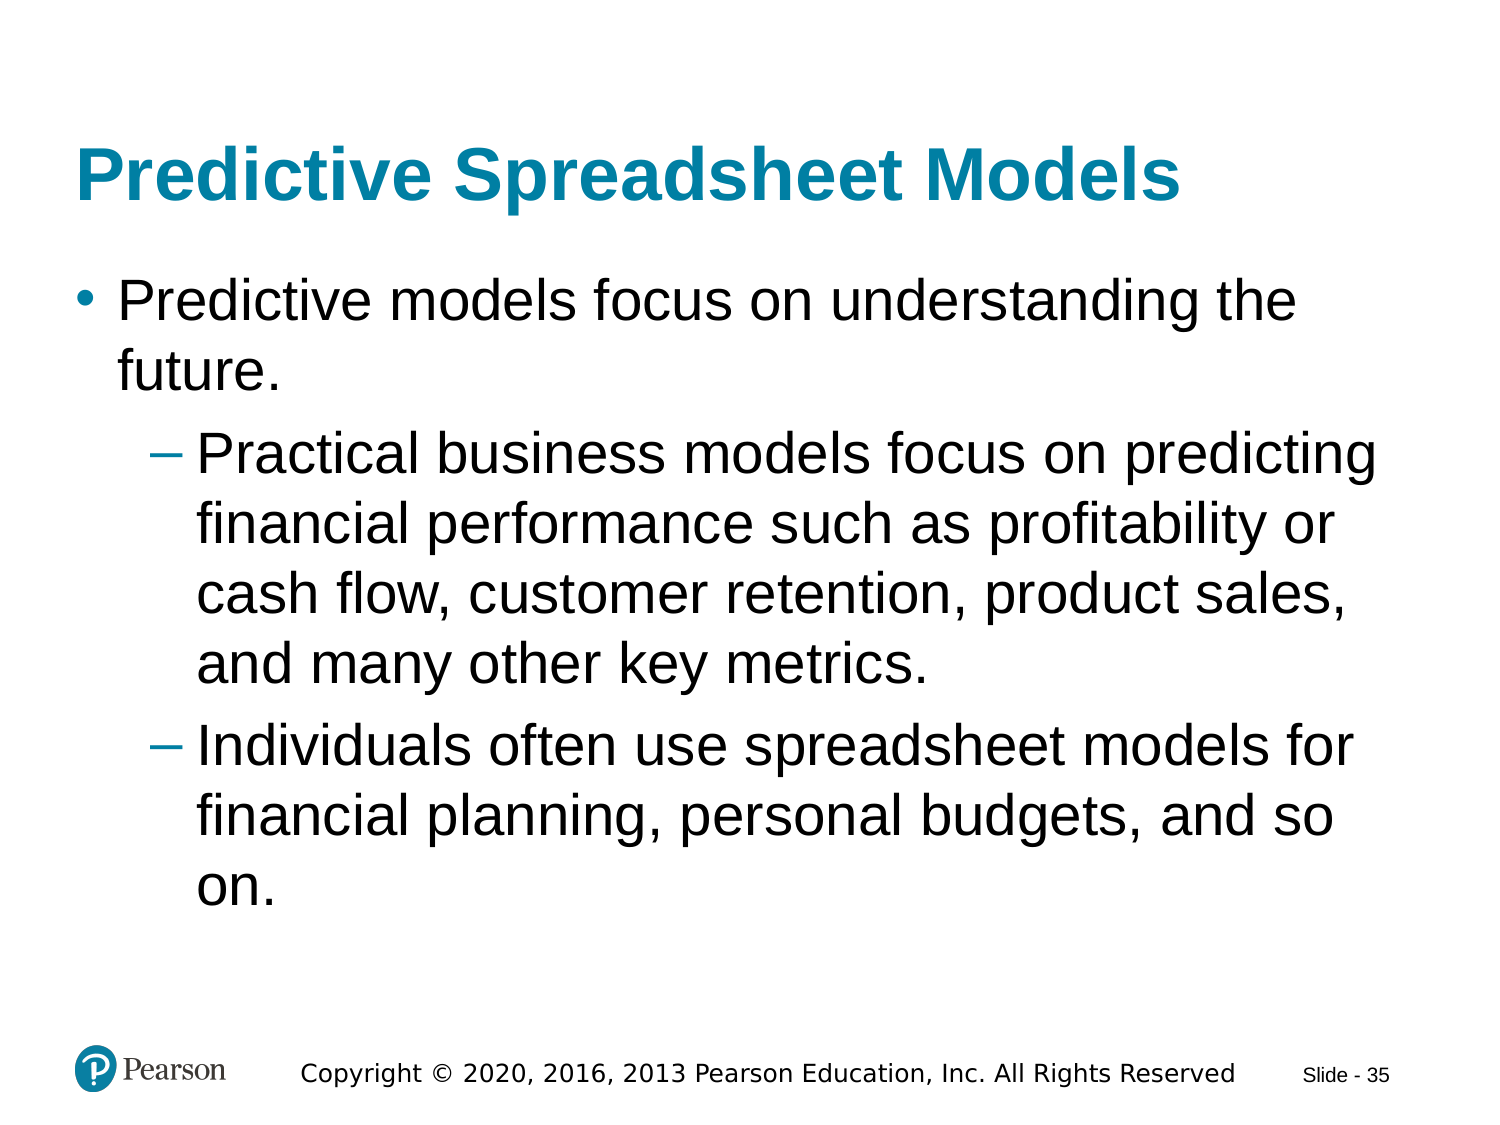

# Predictive Spreadsheet Models
Predictive models focus on understanding the future.
Practical business models focus on predicting financial performance such as profitability or cash flow, customer retention, product sales, and many other key metrics.
Individuals often use spreadsheet models for financial planning, personal budgets, and so on.